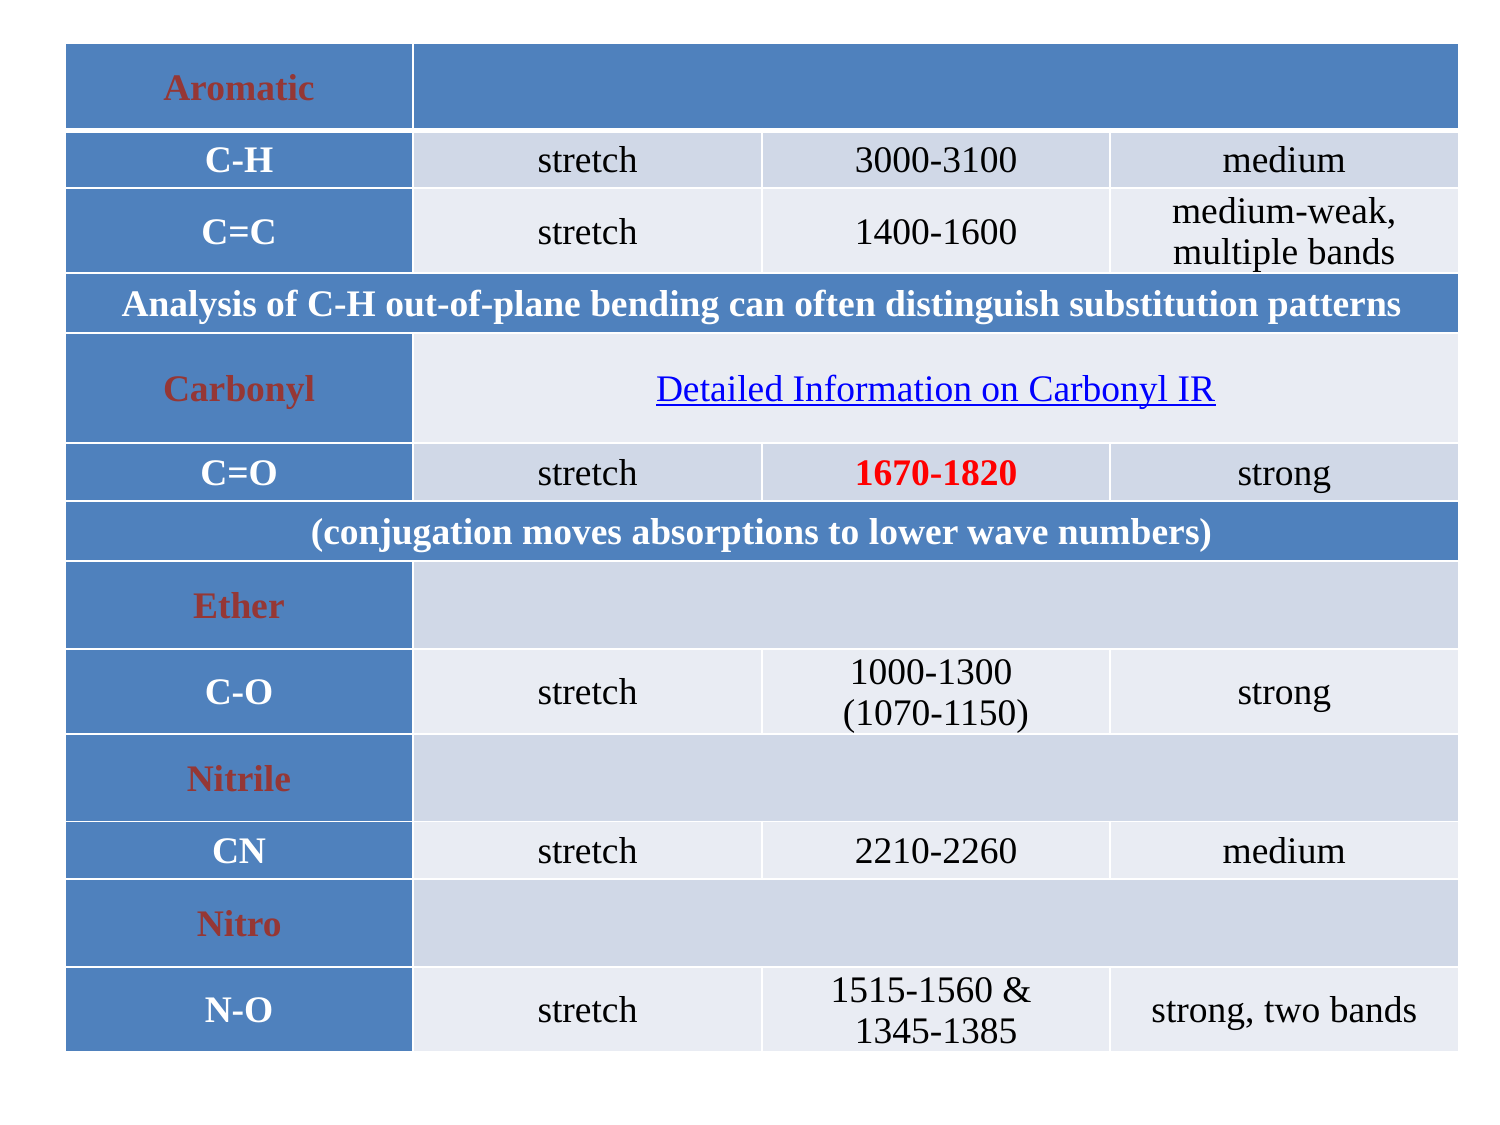

| Aromatic |  |  |  |
| --- | --- | --- | --- |
| C-H | stretch | 3000-3100 | medium |
| C=C | stretch | 1400-1600 | medium-weak, multiple bands |
| Analysis of C-H out-of-plane bending can often distinguish substitution patterns |  |  |  |
| Carbonyl | Detailed Information on Carbonyl IR |  |  |
| C=O | stretch | 1670-1820 | strong |
| (conjugation moves absorptions to lower wave numbers) |  |  |  |
| Ether |  |  |  |
| C-O | stretch | 1000-1300 (1070-1150) | strong |
| Nitrile |  |  |  |
| CN | stretch | 2210-2260 | medium |
| Nitro |  |  |  |
| N-O | stretch | 1515-1560 & 1345-1385 | strong, two bands |